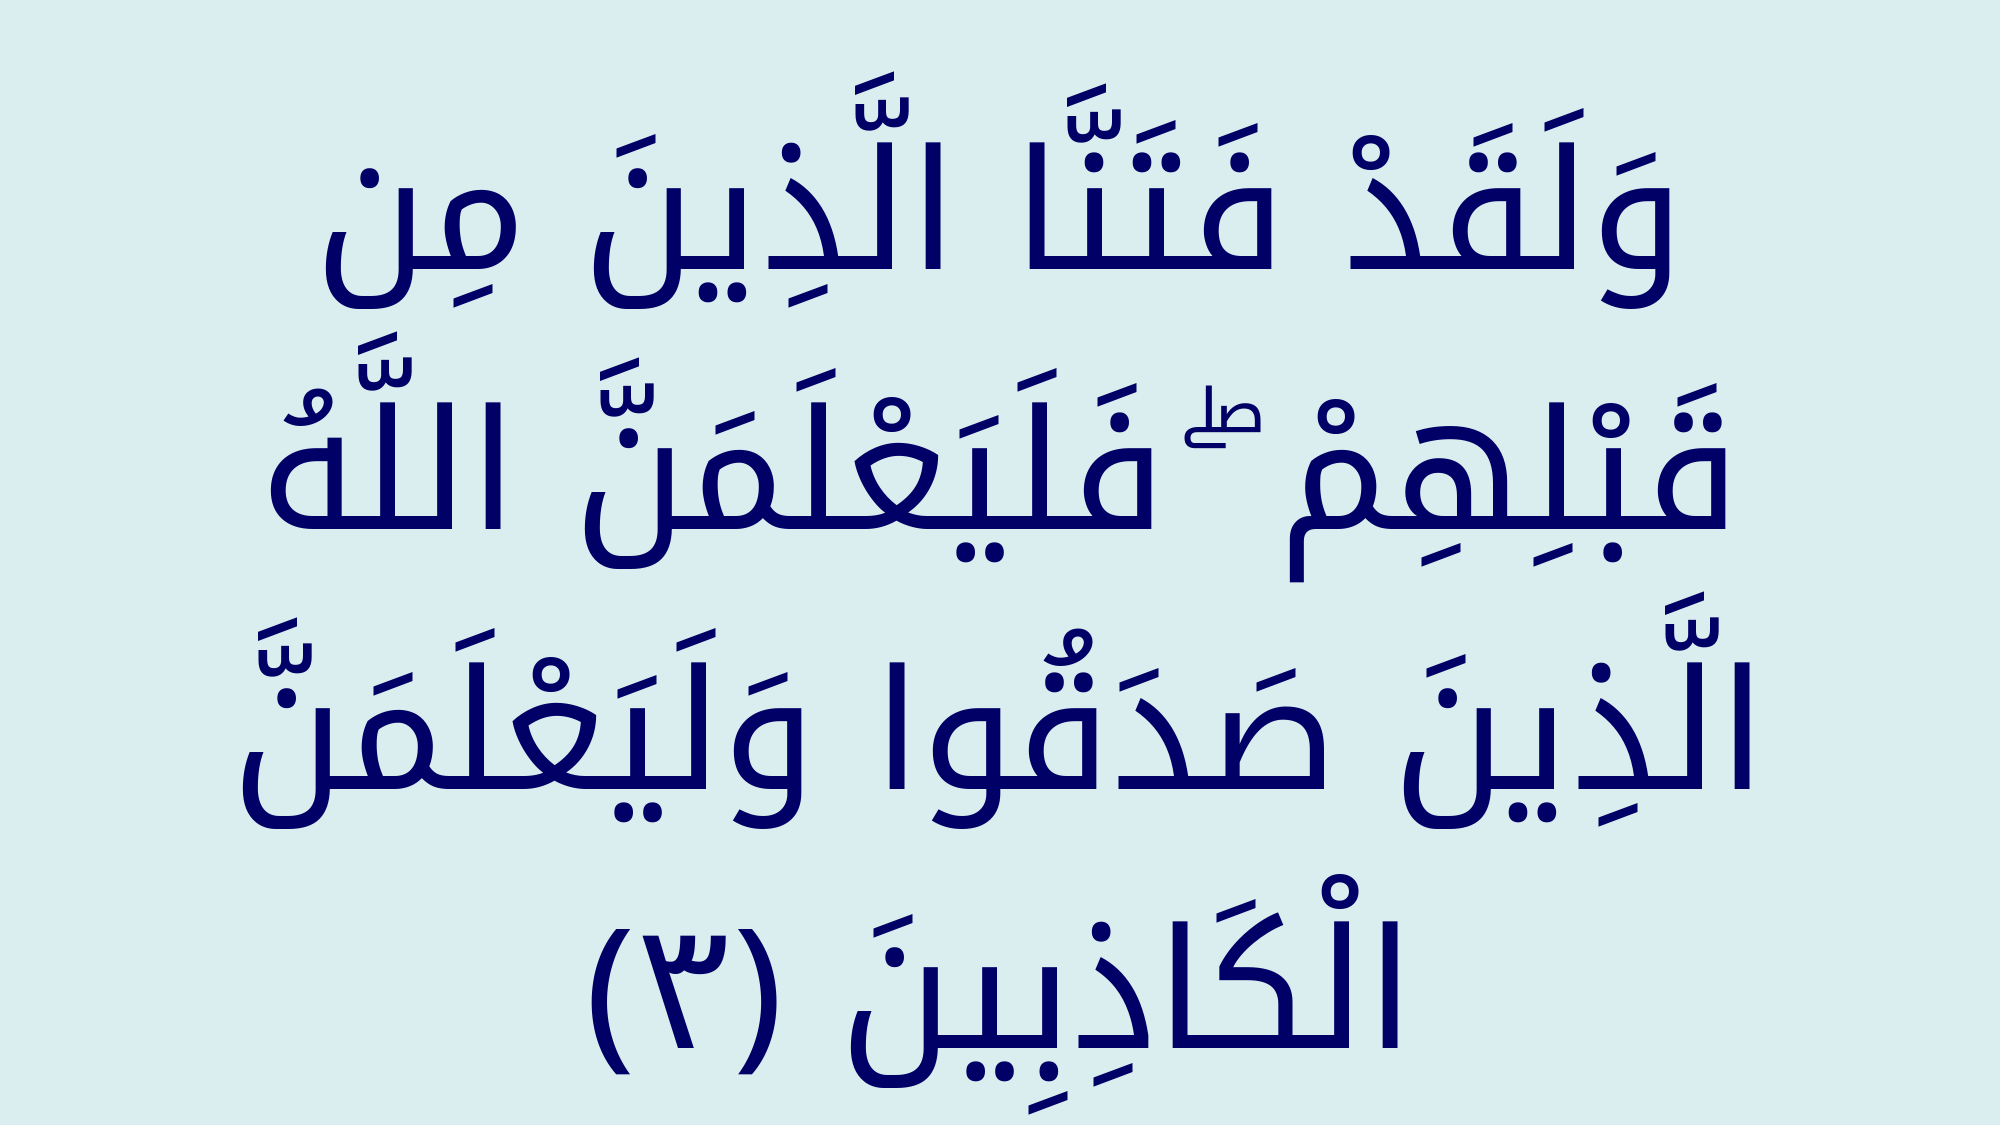

وَلَقَدْ فَتَنَّا الَّذِينَ مِن قَبْلِهِمْ ۖ فَلَيَعْلَمَنَّ اللَّهُ الَّذِينَ صَدَقُوا وَلَيَعْلَمَنَّ الْكَاذِبِينَ ‎﴿٣﴾